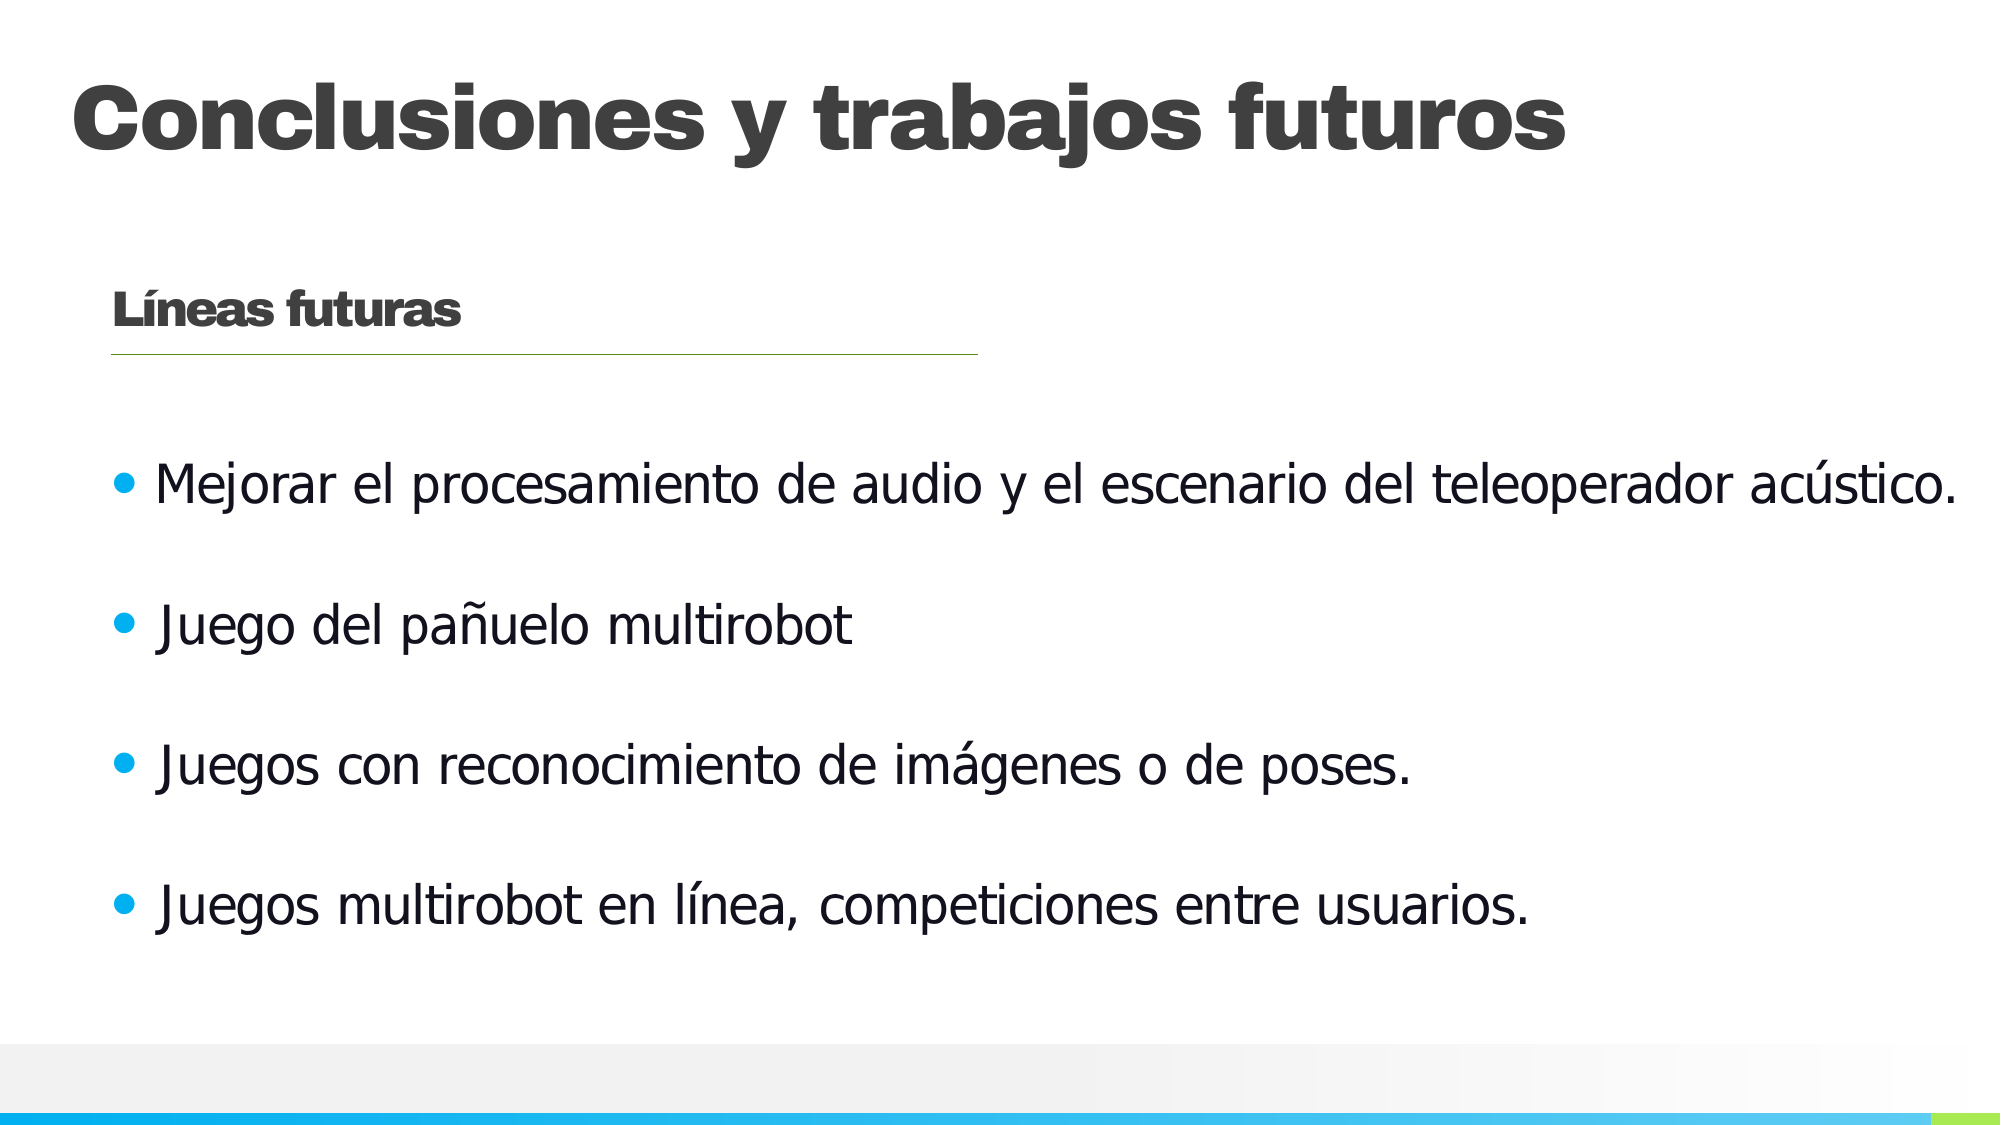

# Conclusiones y trabajos futuros
Líneas futuras
Mejorar el procesamiento de audio y el escenario del teleoperador acústico.
Juego del pañuelo multirobot
Juegos con reconocimiento de imágenes o de poses.
Juegos multirobot en línea, competiciones entre usuarios.